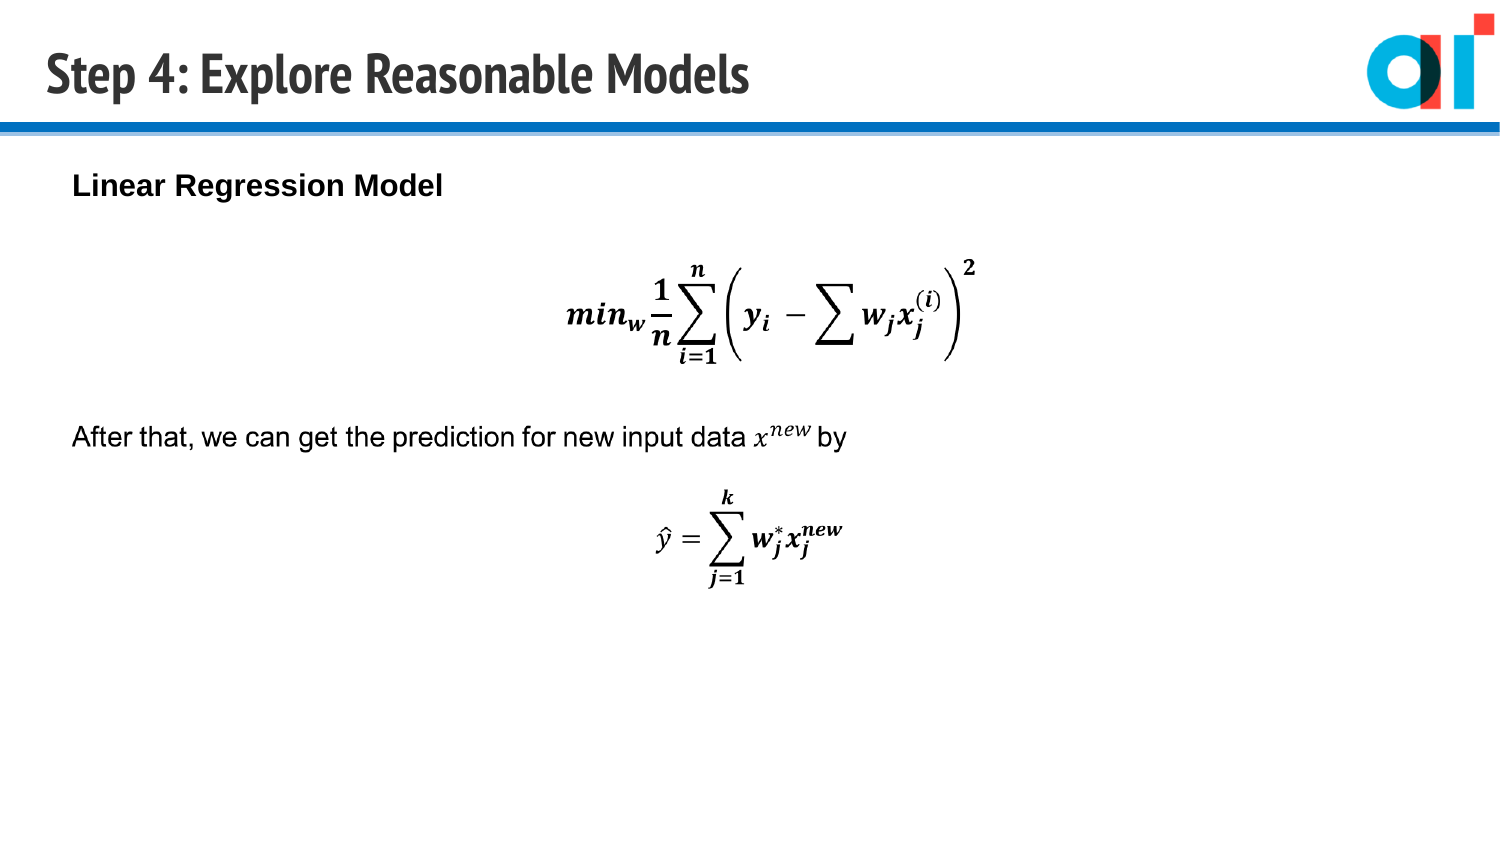

Step 4: Explore Reasonable Models
Linear Regression Model